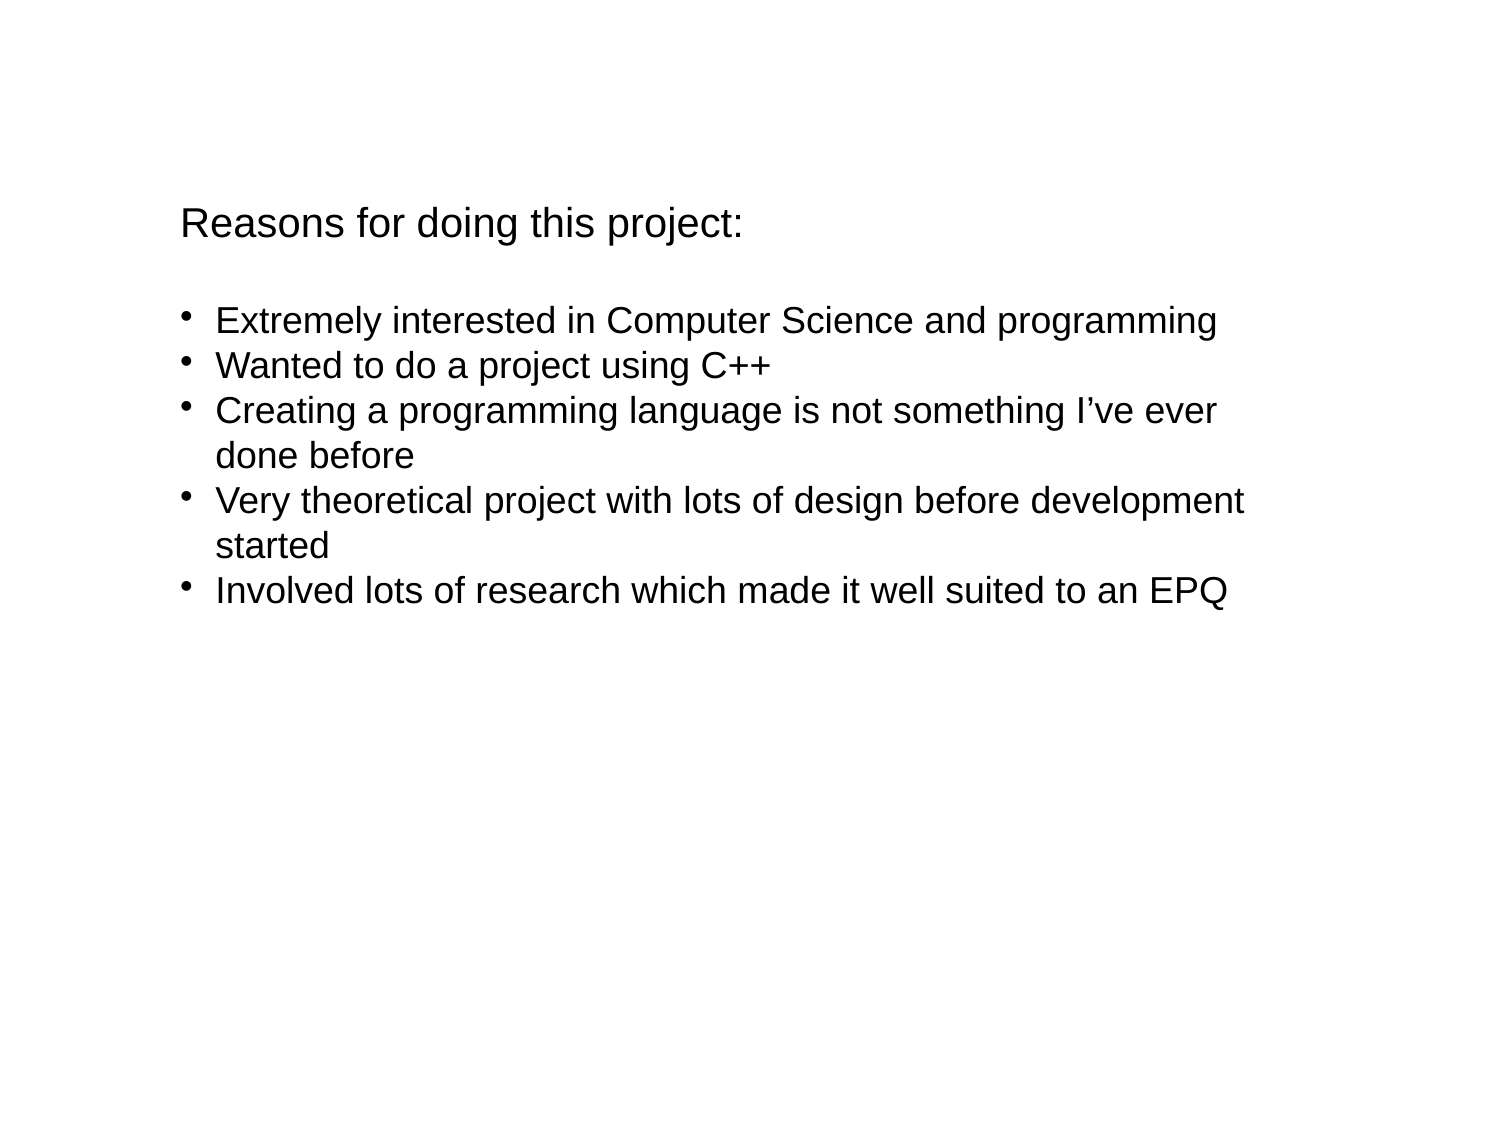

Reasons for doing this project:

Extremely interested in Computer Science and programming
Wanted to do a project using C++
Creating a programming language is not something I’ve ever done before
Very theoretical project with lots of design before development started
Involved lots of research which made it well suited to an EPQ